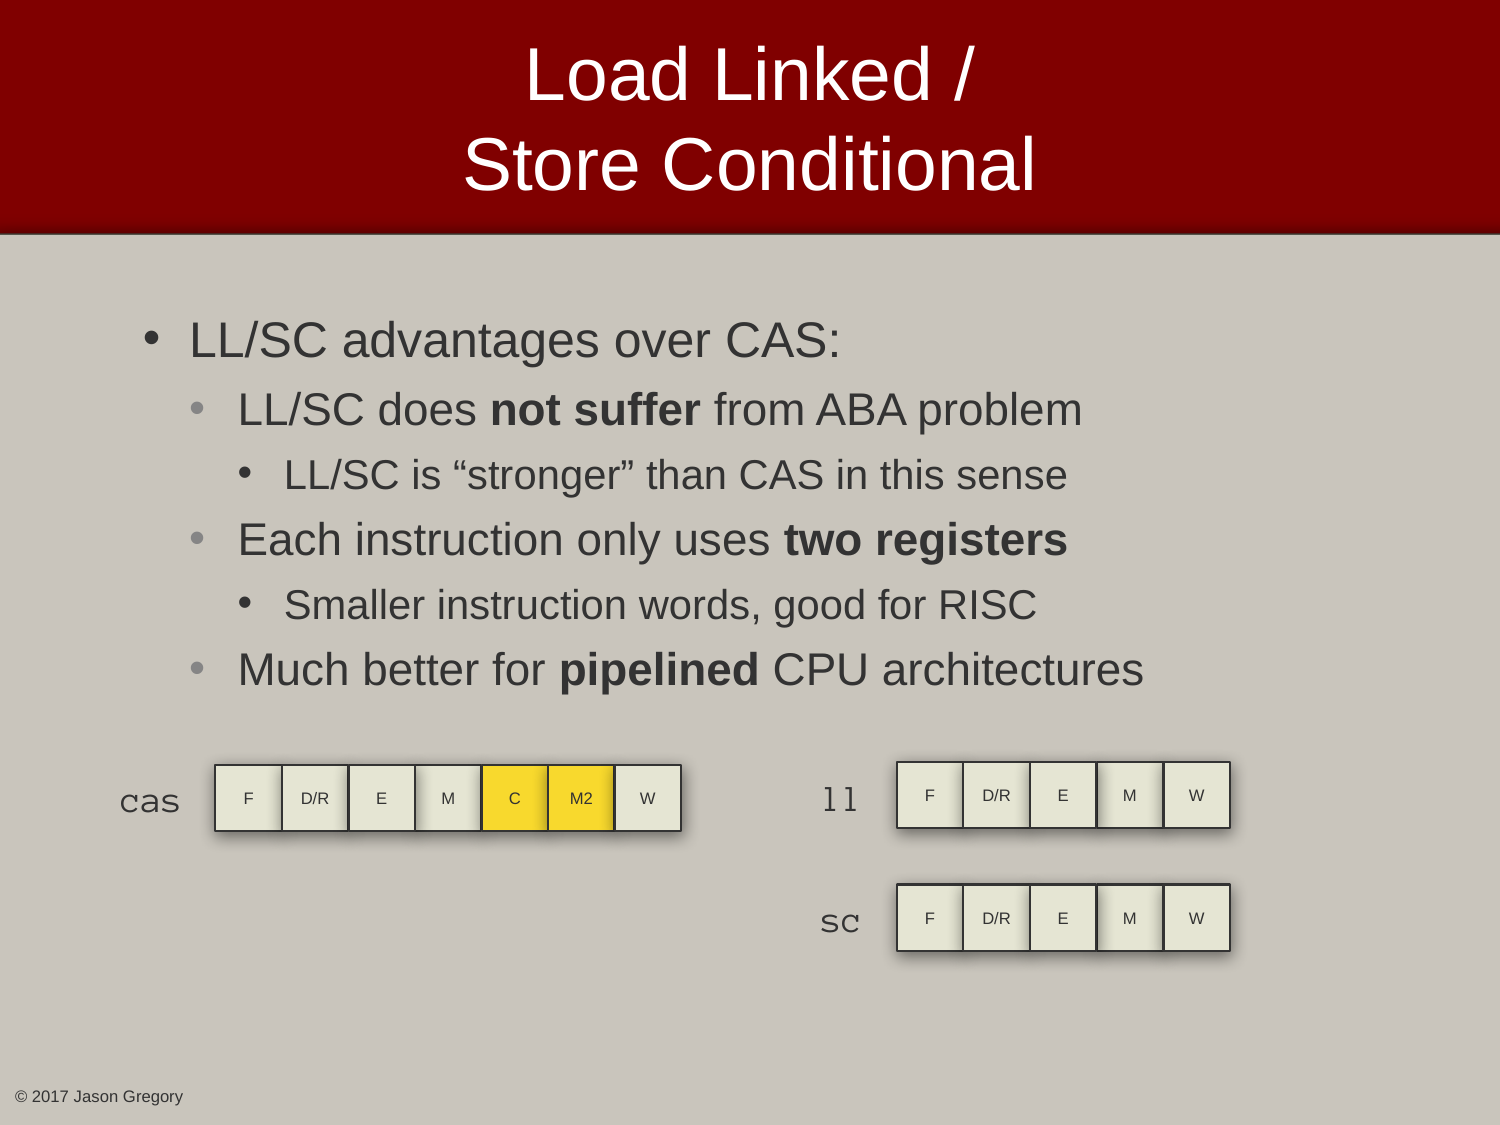

# Load Linked / Store Conditional
LL/SC advantages over CAS:
LL/SC does not suffer from ABA problem
LL/SC is “stronger” than CAS in this sense
Each instruction only uses two registers
Smaller instruction words, good for RISC
Much better for pipelined CPU architectures
F
D/R
E
M
W
F
D/R
E
M
C
M2
W
ll
cas
F
D/R
E
M
W
sc
© 2017 Jason Gregory